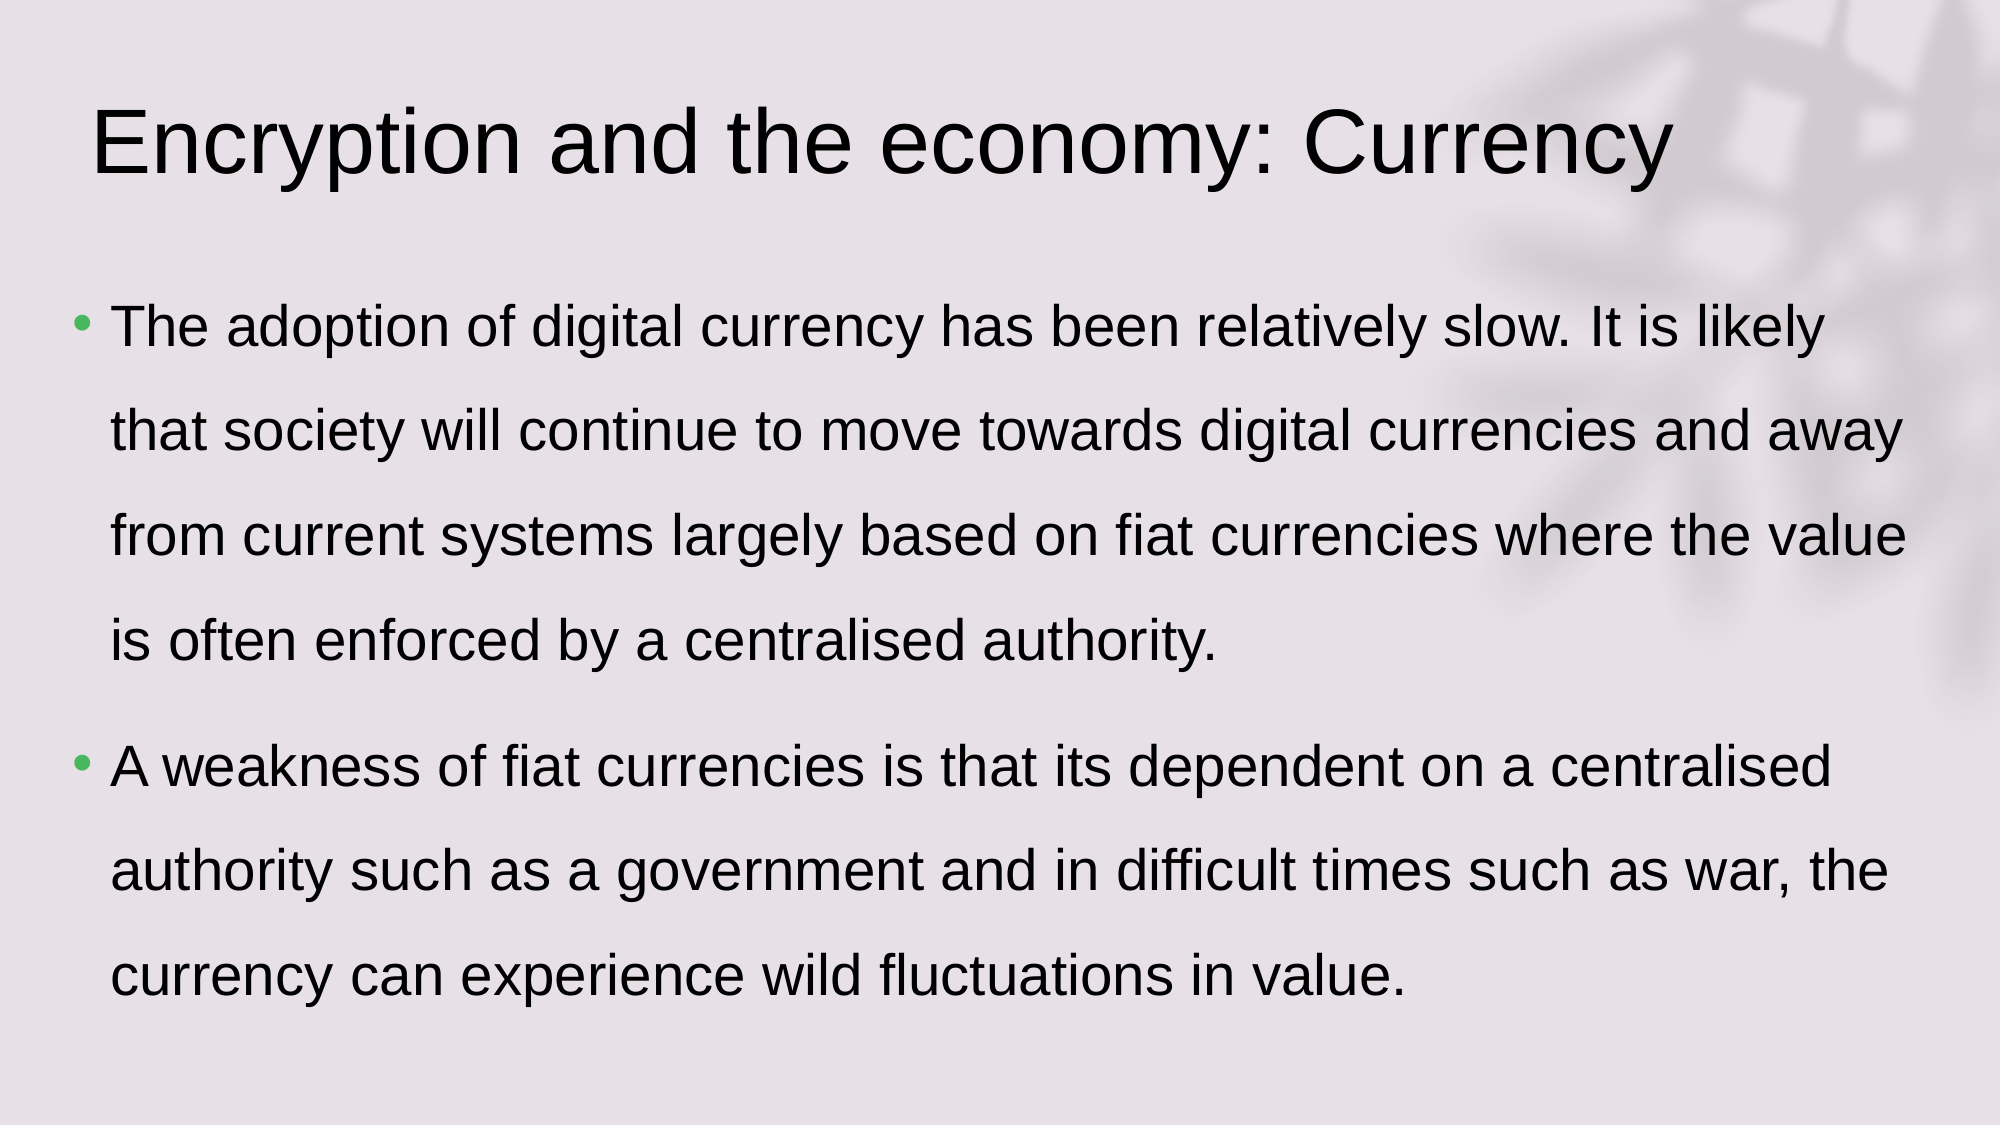

# Encryption and the economy: Currency
The adoption of digital currency has been relatively slow. It is likely that society will continue to move towards digital currencies and away from current systems largely based on fiat currencies where the value is often enforced by a centralised authority.
A weakness of fiat currencies is that its dependent on a centralised authority such as a government and in difficult times such as war, the currency can experience wild fluctuations in value.